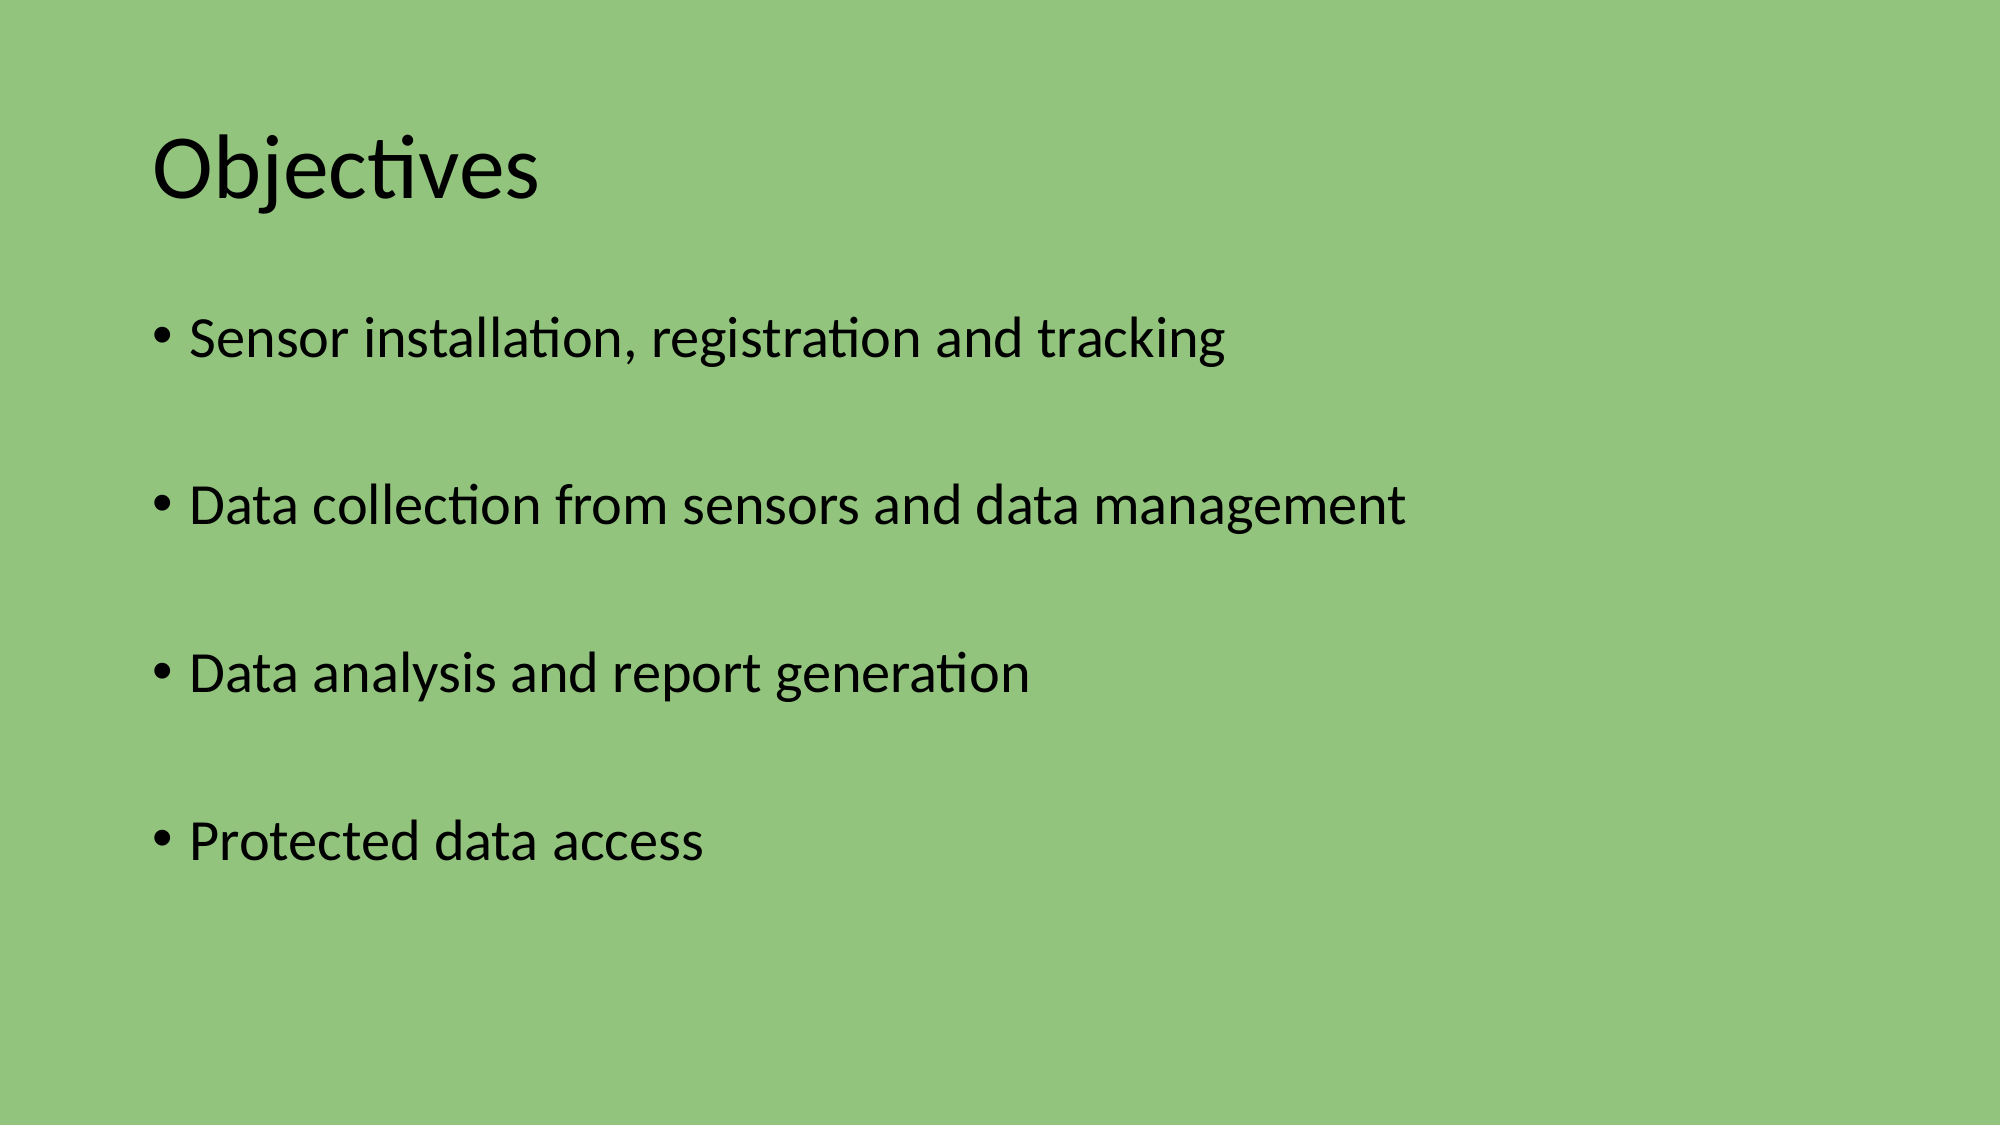

# Objectives
Sensor installation, registration and tracking

Data collection from sensors and data management

Data analysis and report generation

Protected data access